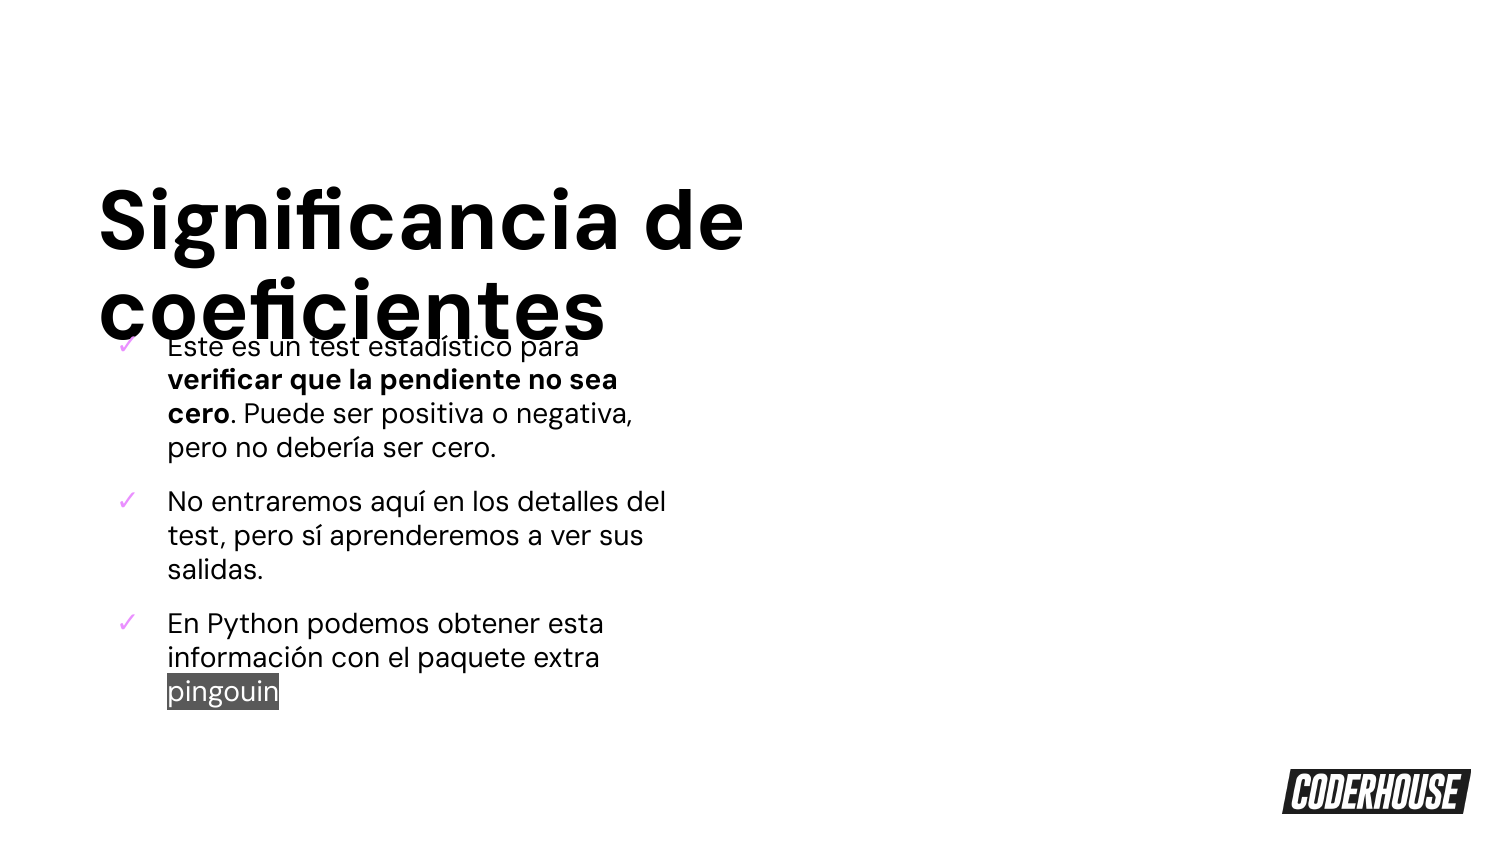

Significancia de coeficientes
Este es un test estadístico para verificar que la pendiente no sea cero. Puede ser positiva o negativa, pero no debería ser cero.
No entraremos aquí en los detalles del test, pero sí aprenderemos a ver sus salidas.
En Python podemos obtener esta información con el paquete extra pingouin